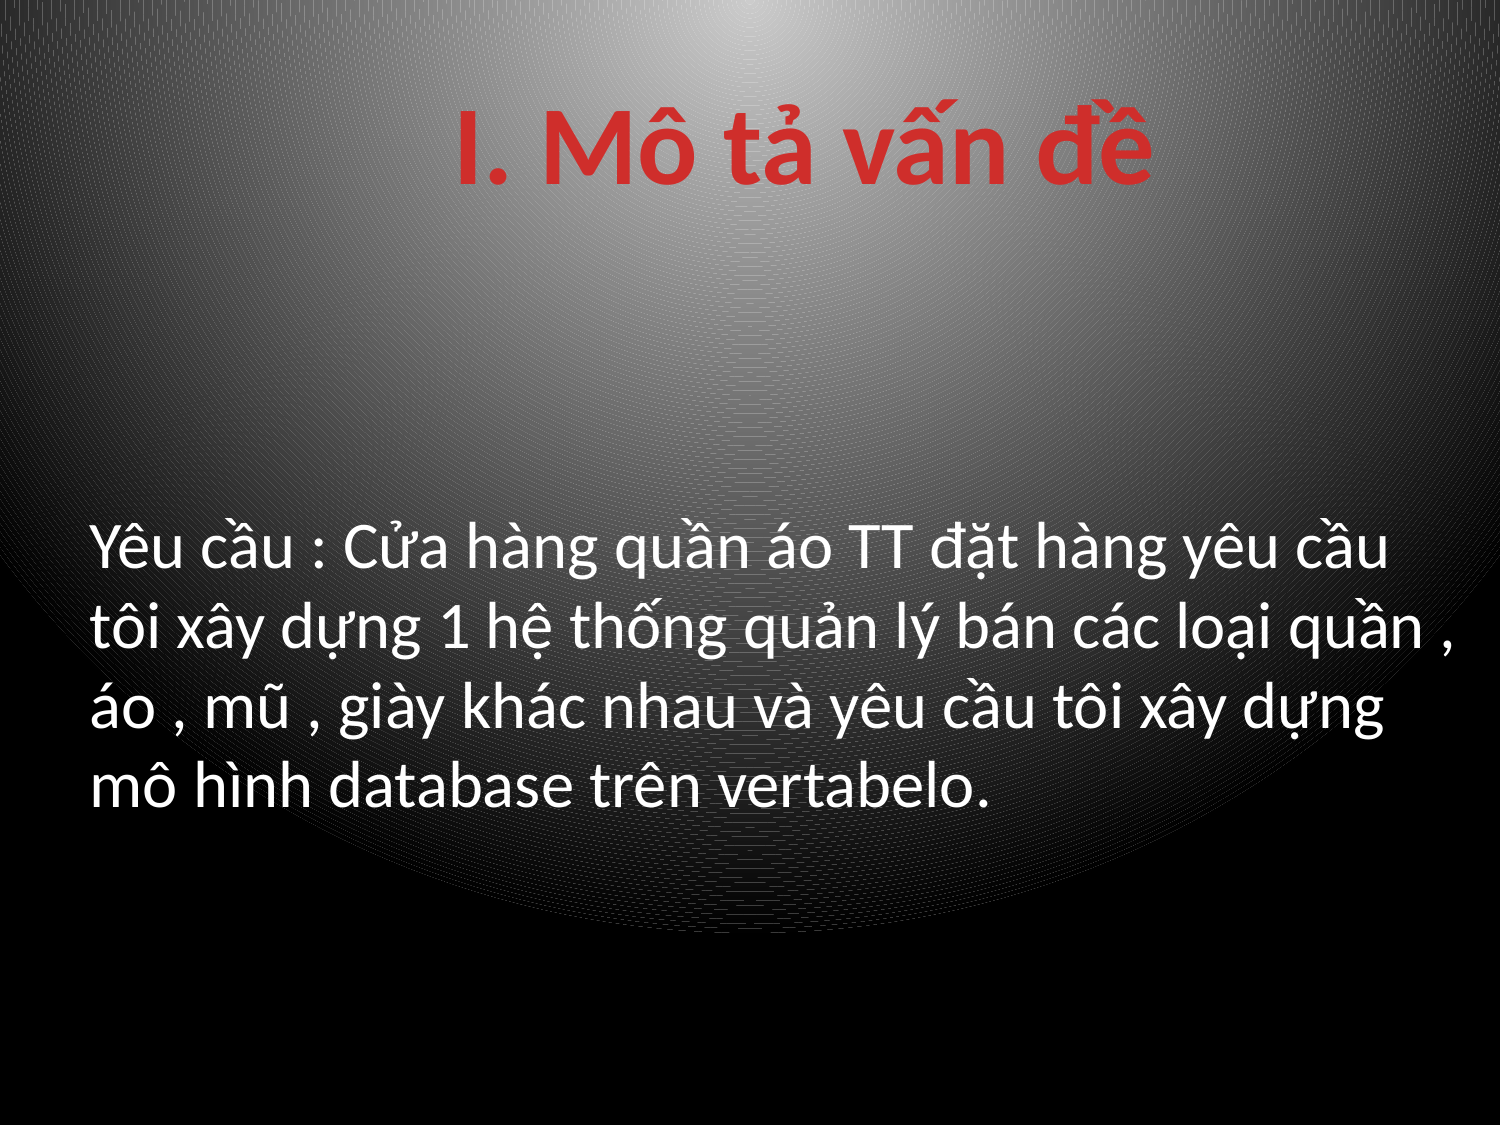

I. Mô tả vấn đề
Yêu cầu : Cửa hàng quần áo TT đặt hàng yêu cầu tôi xây dựng 1 hệ thống quản lý bán các loại quần , áo , mũ , giày khác nhau và yêu cầu tôi xây dựng mô hình database trên vertabelo.